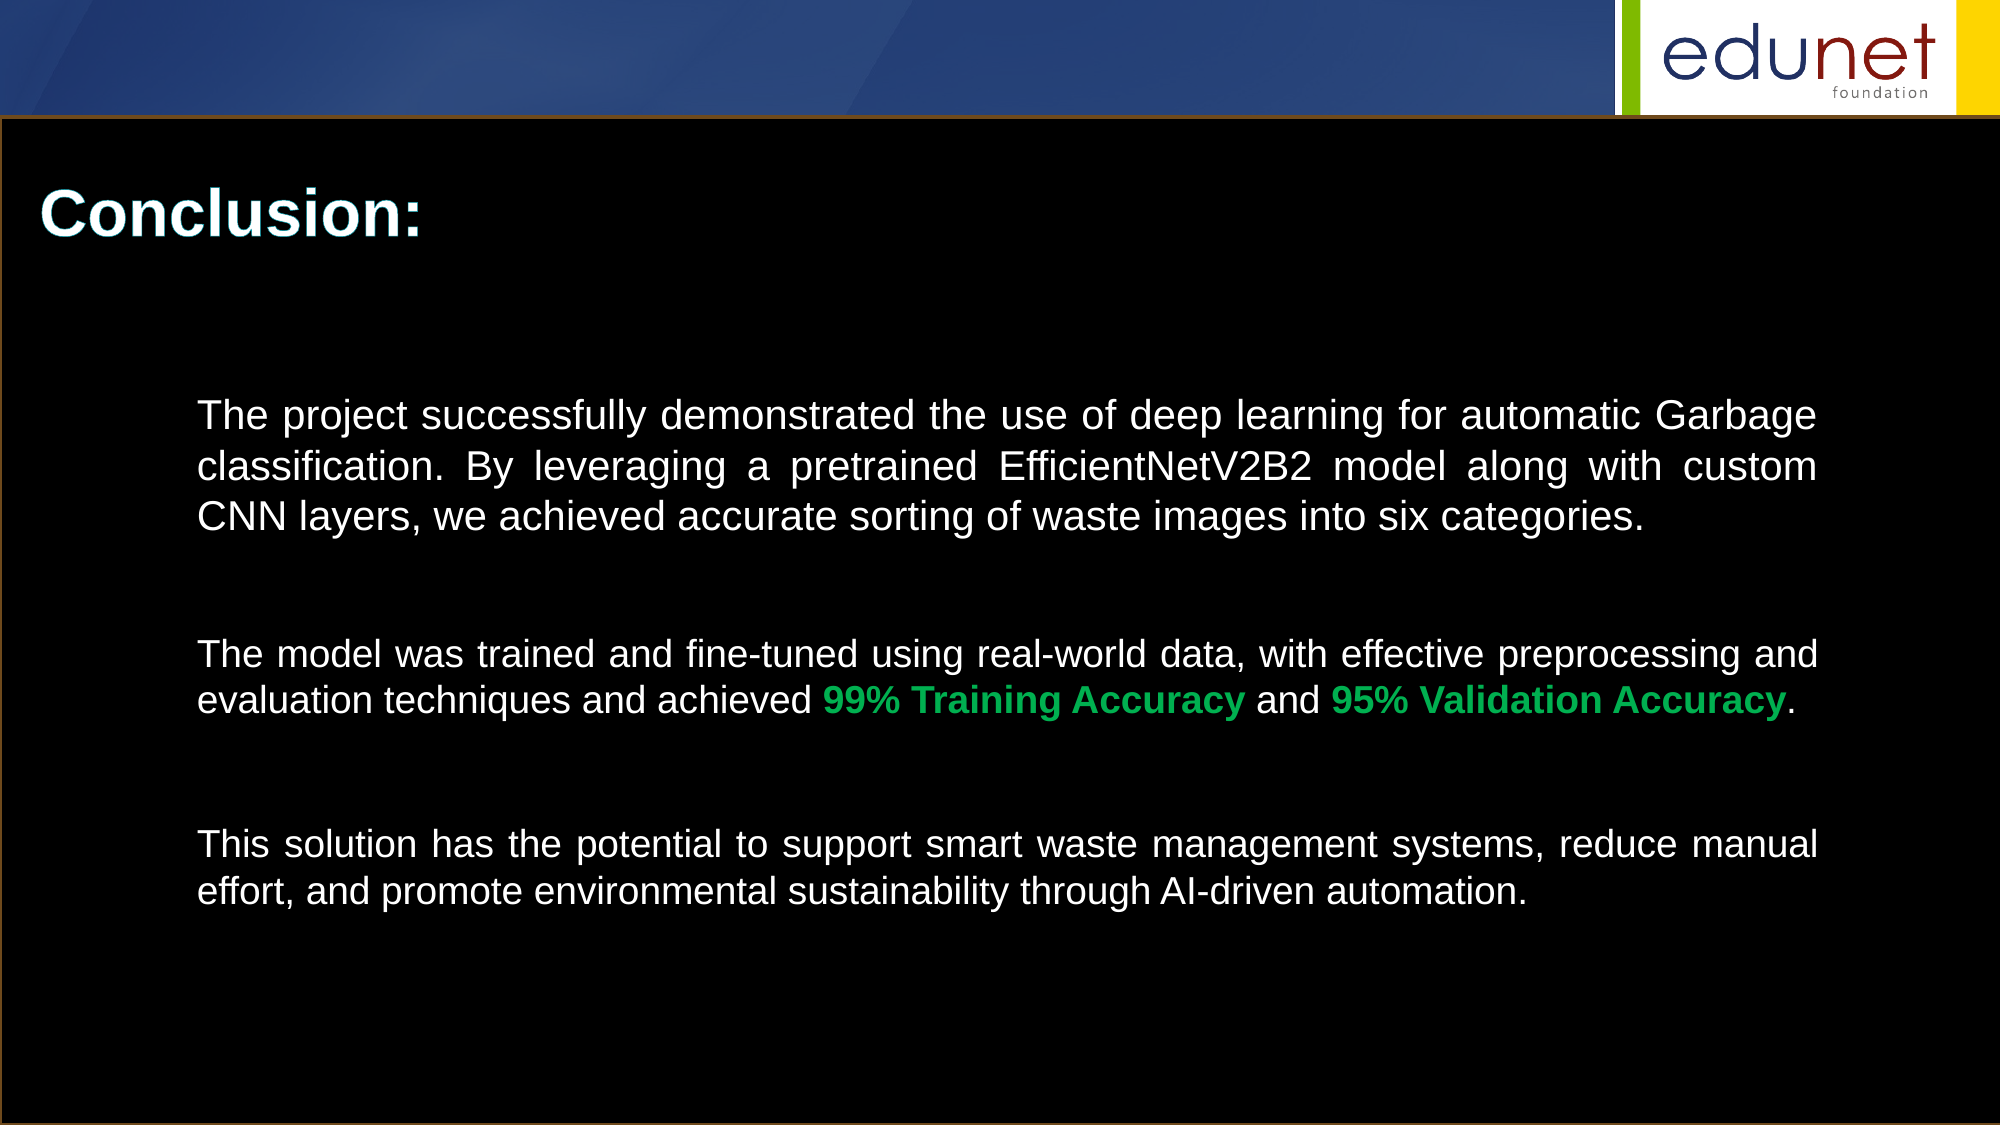

Conclusion:
The project successfully demonstrated the use of deep learning for automatic Garbage classification. By leveraging a pretrained EfficientNetV2B2 model along with custom CNN layers, we achieved accurate sorting of waste images into six categories.
The model was trained and fine-tuned using real-world data, with effective preprocessing and evaluation techniques and achieved 99% Training Accuracy and 95% Validation Accuracy.
This solution has the potential to support smart waste management systems, reduce manual effort, and promote environmental sustainability through AI-driven automation.